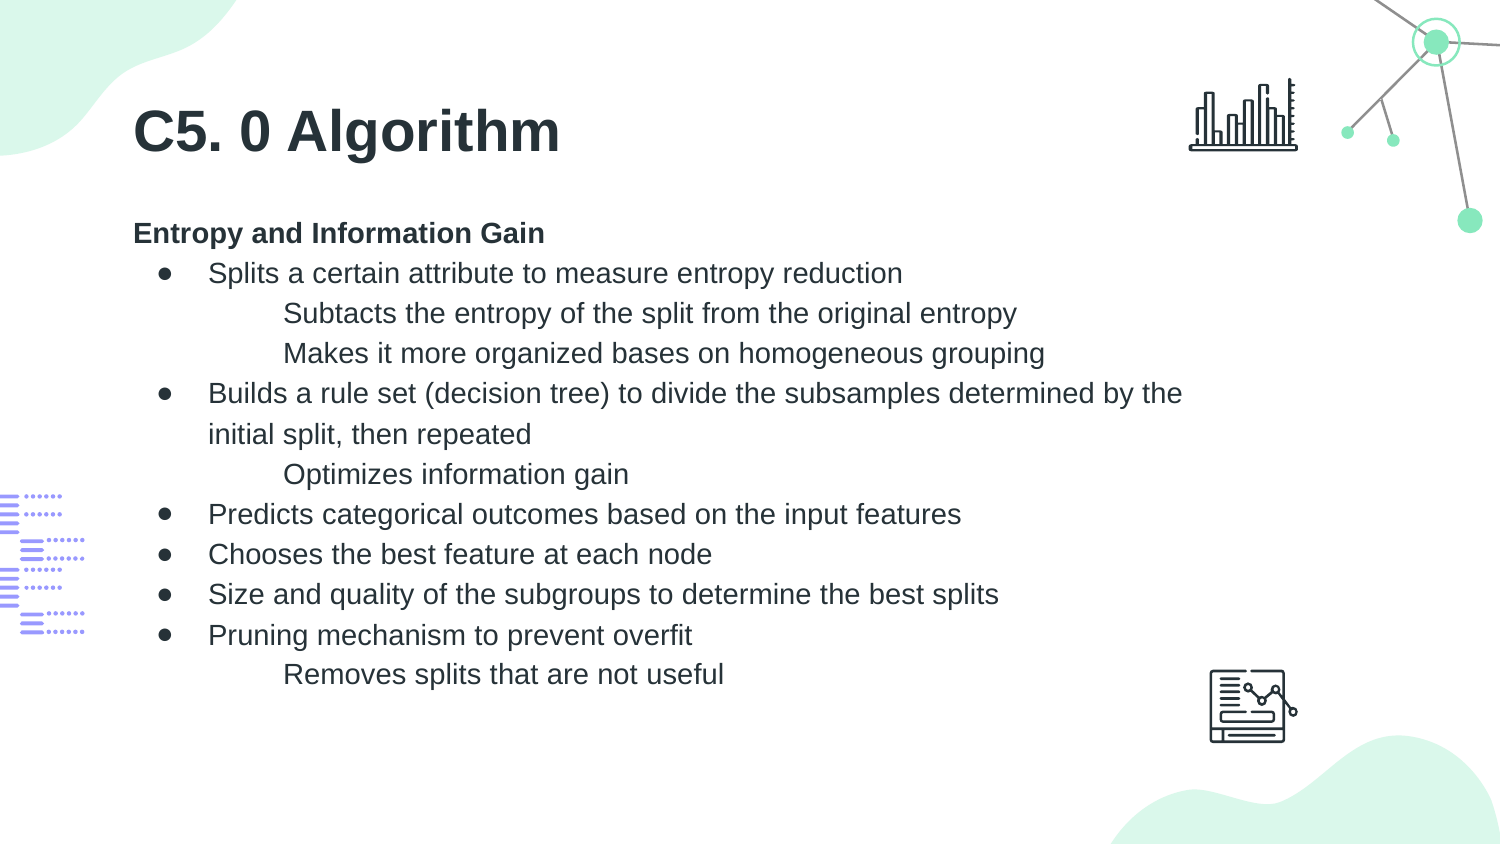

# C5. 0 Algorithm

Entropy and Information Gain
Splits a certain attribute to measure entropy reduction
Subtacts the entropy of the split from the original entropy
Makes it more organized bases on homogeneous grouping
Builds a rule set (decision tree) to divide the subsamples determined by the initial split, then repeated
Optimizes information gain
Predicts categorical outcomes based on the input features
Chooses the best feature at each node
Size and quality of the subgroups to determine the best splits
Pruning mechanism to prevent overfit
Removes splits that are not useful